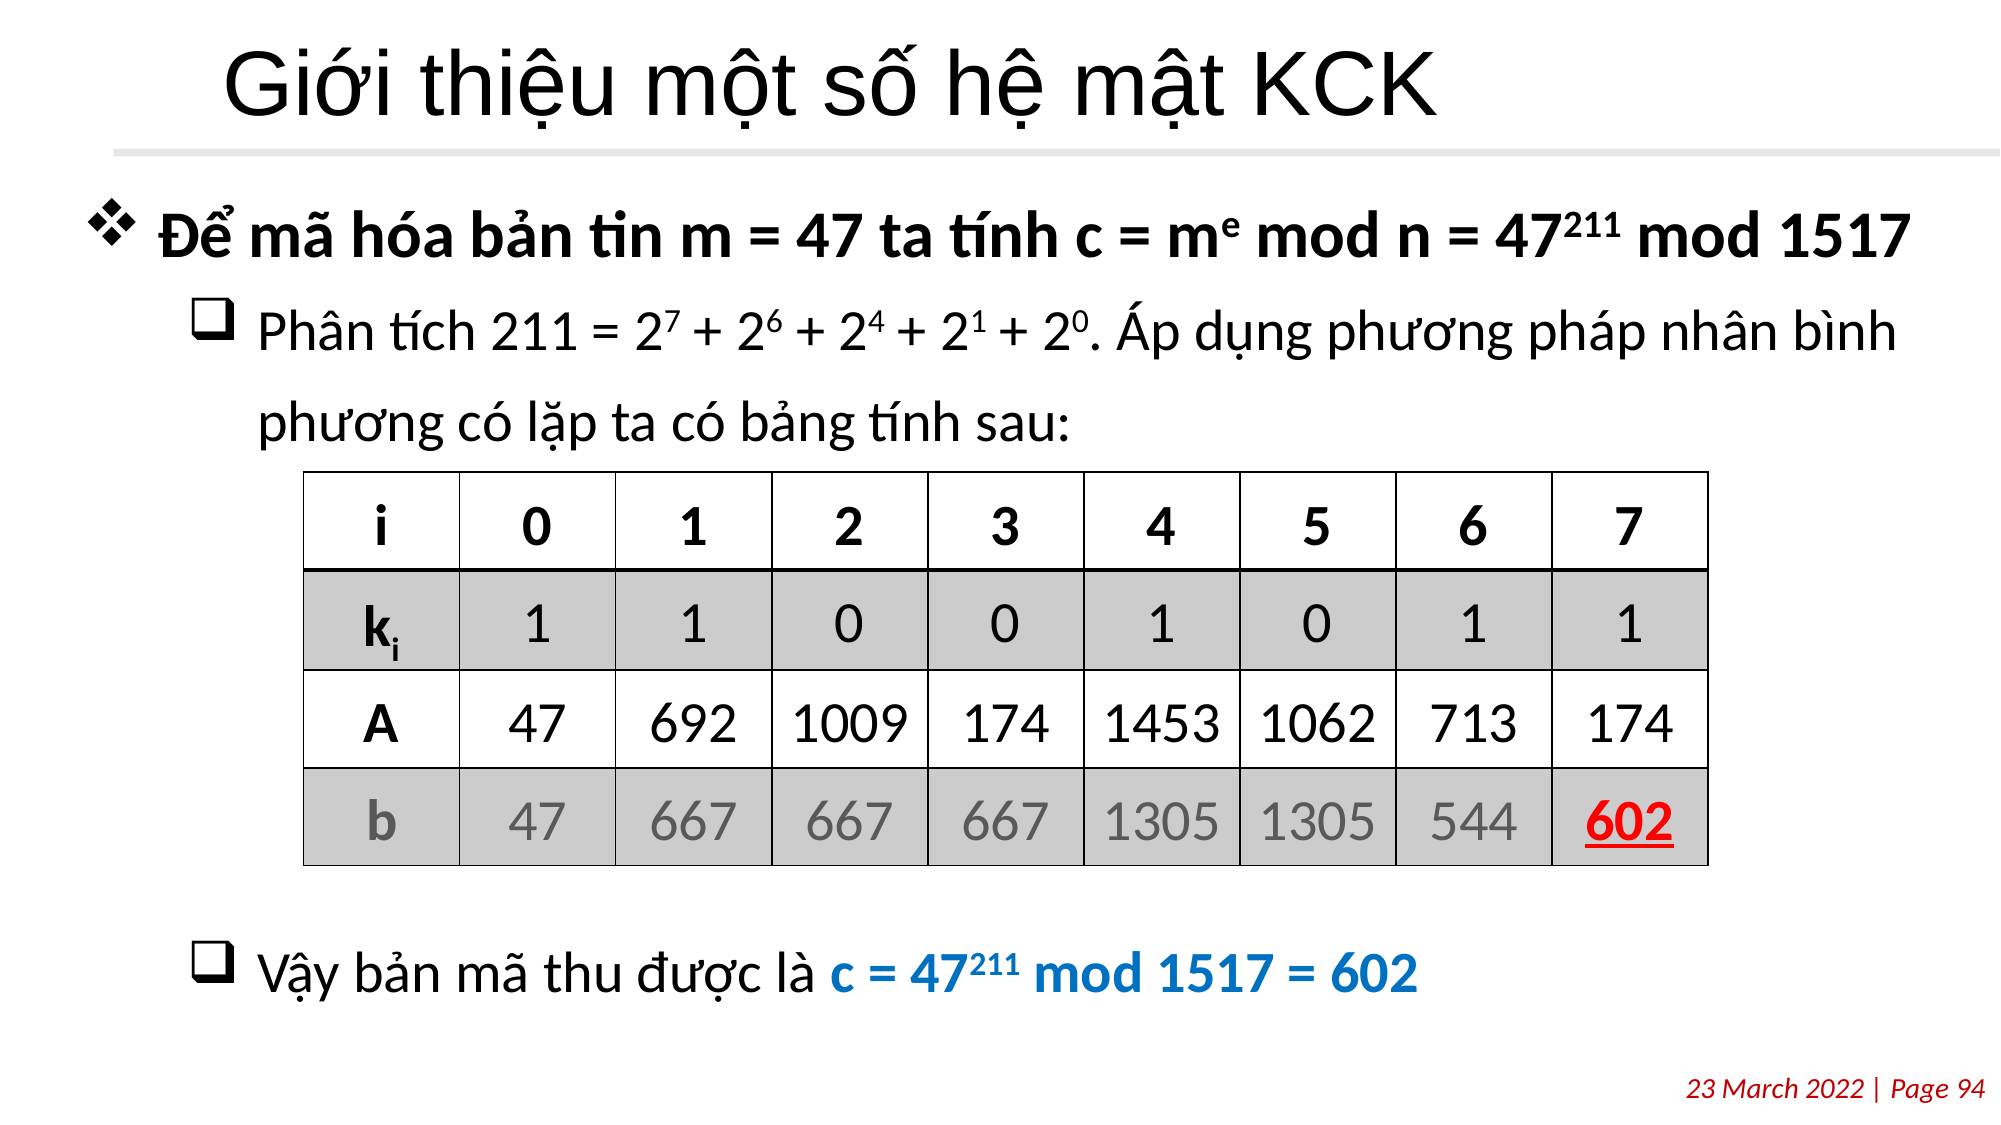

# Giới thiệu một số hệ mật KCK
Để mã hóa bản tin m = 47 ta tính c = me mod n = 47211 mod 1517
Phân tích 211 = 27 + 26 + 24 + 21 + 20. Áp dụng phương pháp nhân bình phương có lặp ta có bảng tính sau:

Vậy bản mã thu được là c = 47211 mod 1517 = 602
| i | 0 | 1 | 2 | 3 | 4 | 5 | 6 | 7 |
| --- | --- | --- | --- | --- | --- | --- | --- | --- |
| ki | 1 | 1 | 0 | 0 | 1 | 0 | 1 | 1 |
| A | 47 | 692 | 1009 | 174 | 1453 | 1062 | 713 | 174 |
| b | 47 | 667 | 667 | 667 | 1305 | 1305 | 544 | 602 |